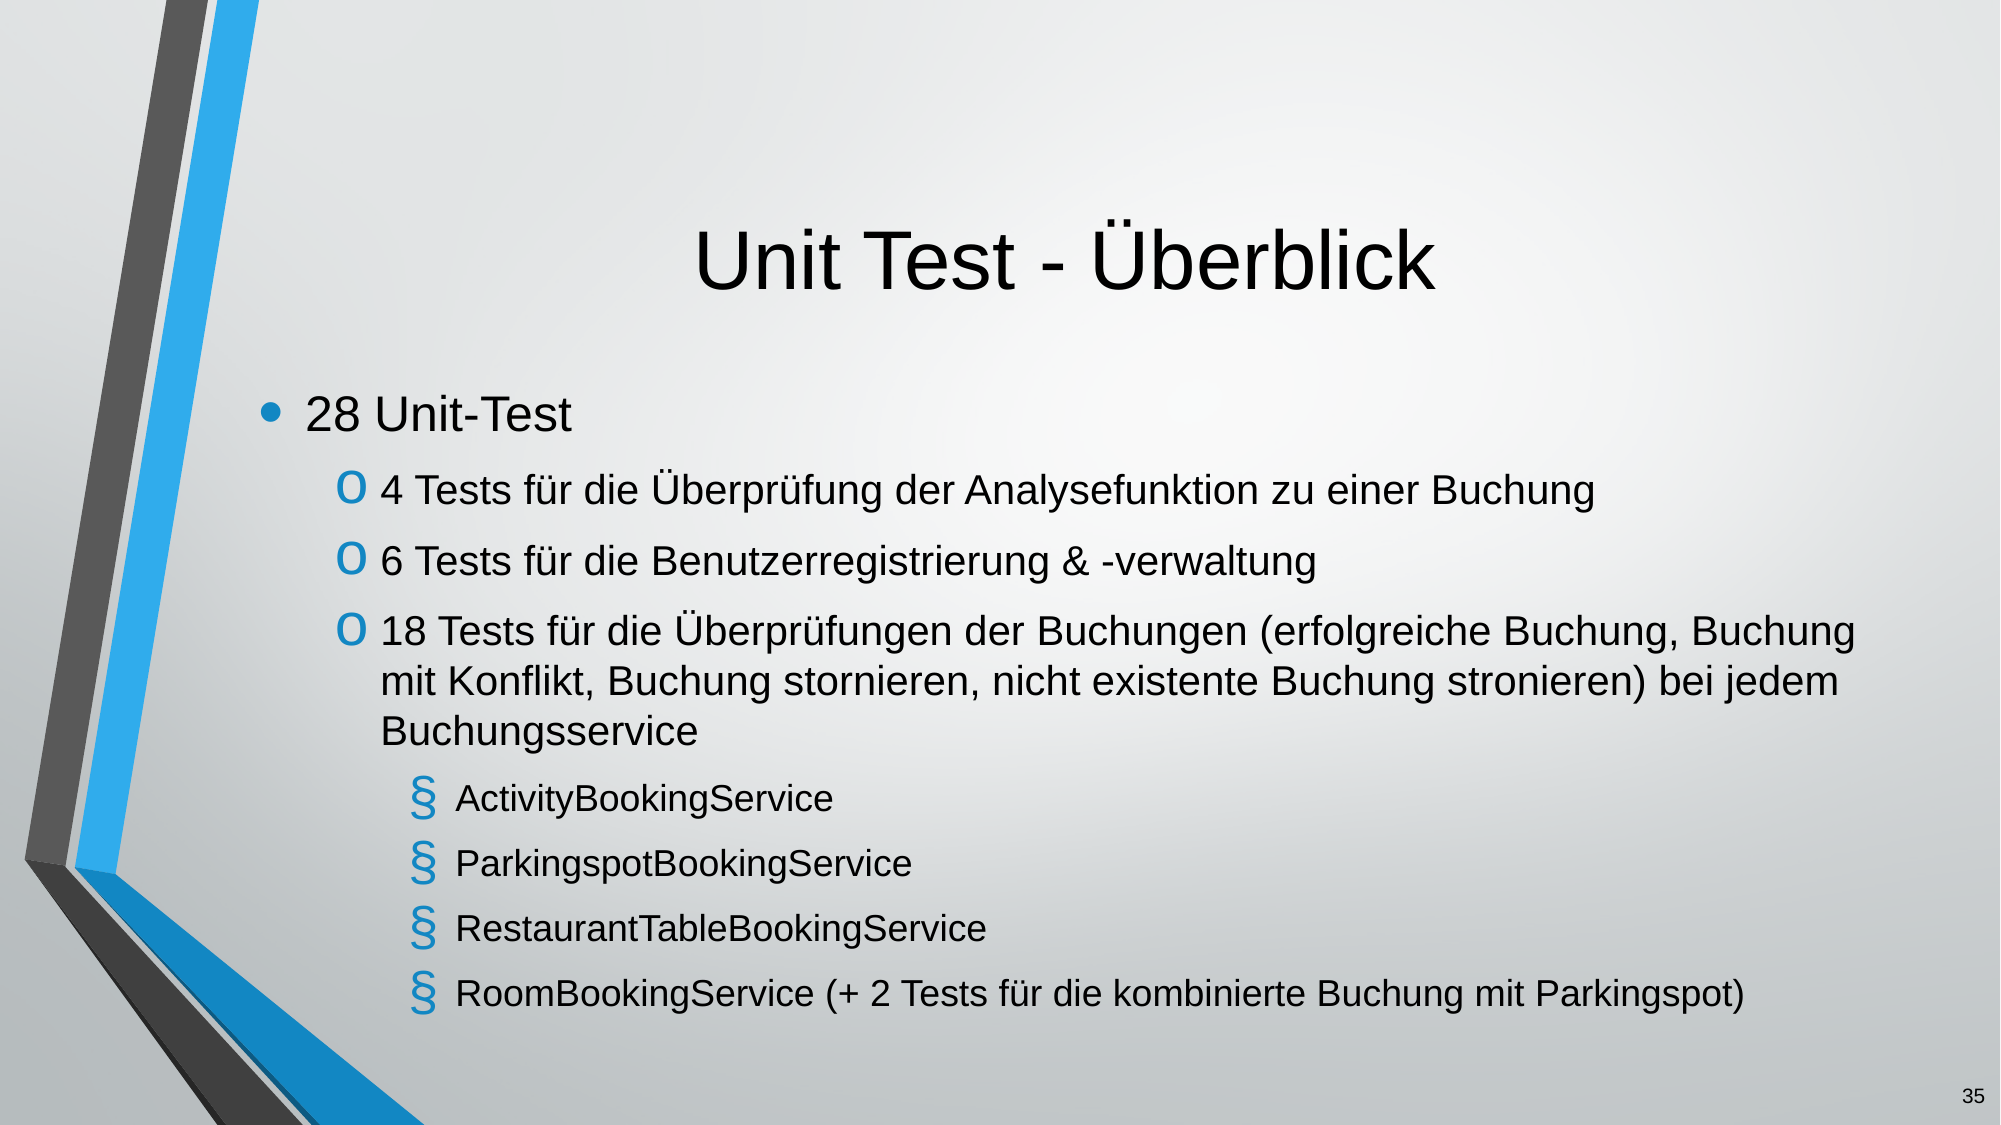

# Unit Test - Überblick
28 Unit-Test
4 Tests für die Überprüfung der Analysefunktion zu einer Buchung
6 Tests für die Benutzerregistrierung & -verwaltung
18 Tests für die Überprüfungen der Buchungen (erfolgreiche Buchung, Buchung mit Konflikt, Buchung stornieren, nicht existente Buchung stronieren) bei jedem Buchungsservice
ActivityBookingService
ParkingspotBookingService
RestaurantTableBookingService
RoomBookingService (+ 2 Tests für die kombinierte Buchung mit Parkingspot)
35